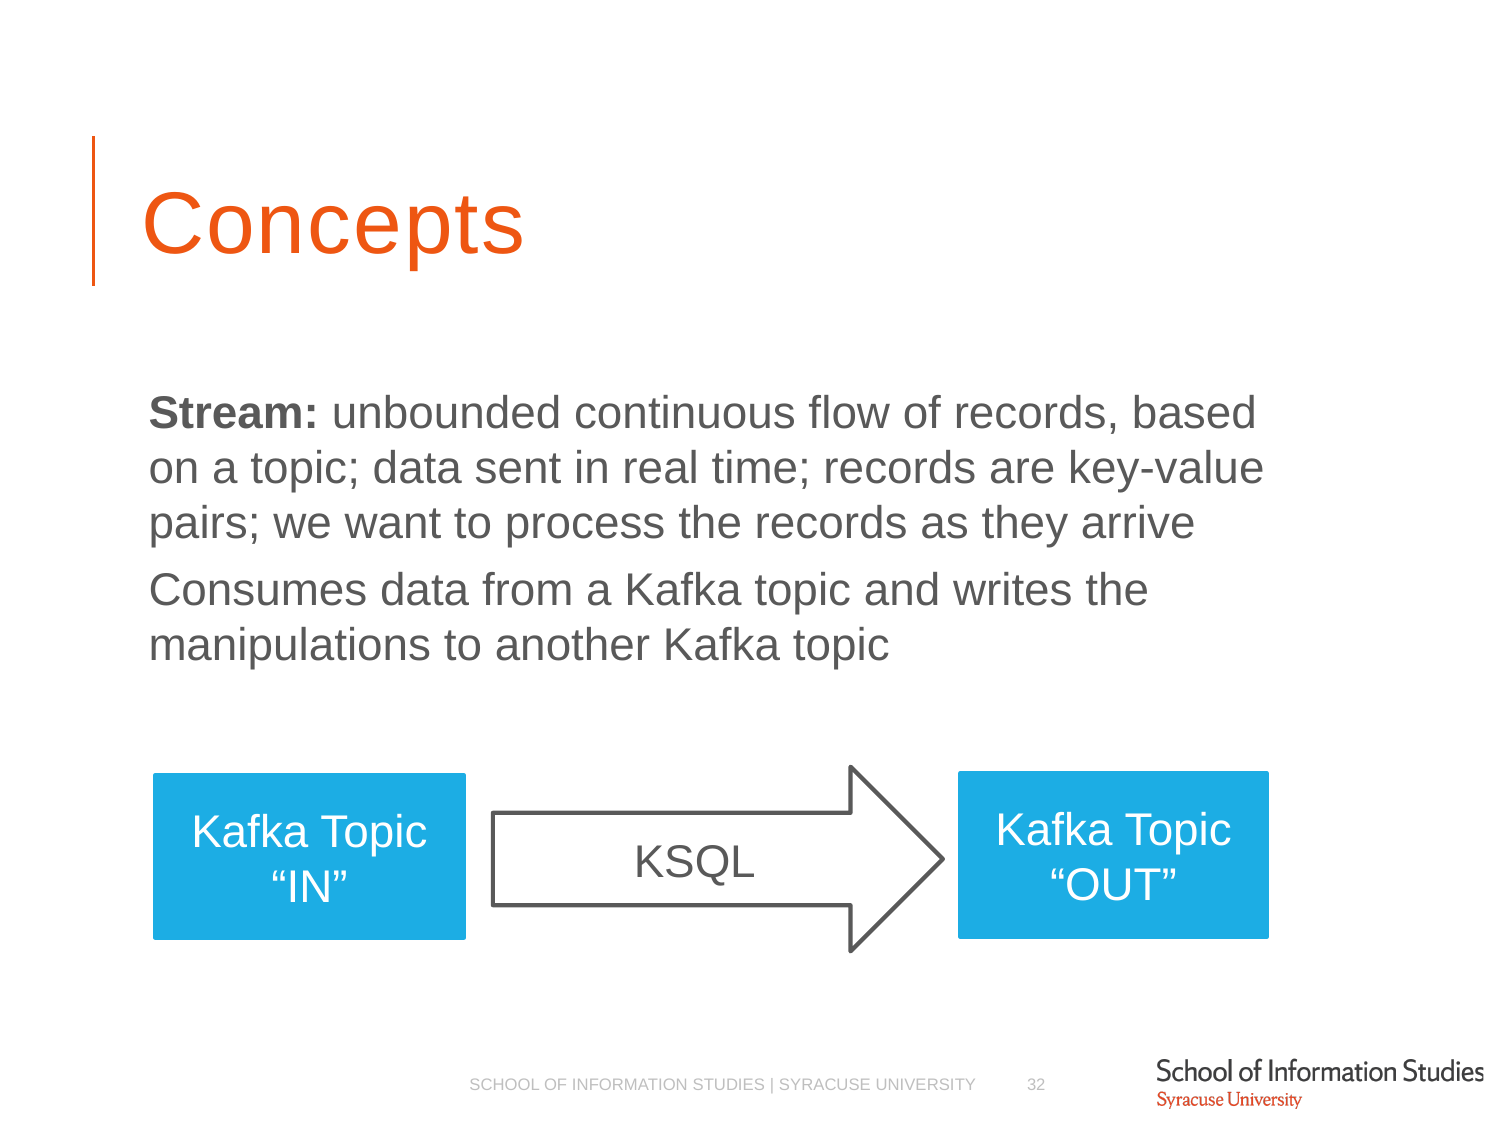

# Concepts
Stream: unbounded continuous flow of records, based on a topic; data sent in real time; records are key-value pairs; we want to process the records as they arrive
Consumes data from a Kafka topic and writes the manipulations to another Kafka topic
KSQL
Kafka Topic
“OUT”
Kafka Topic
“IN”
School of Information Studies | Syracuse University
32